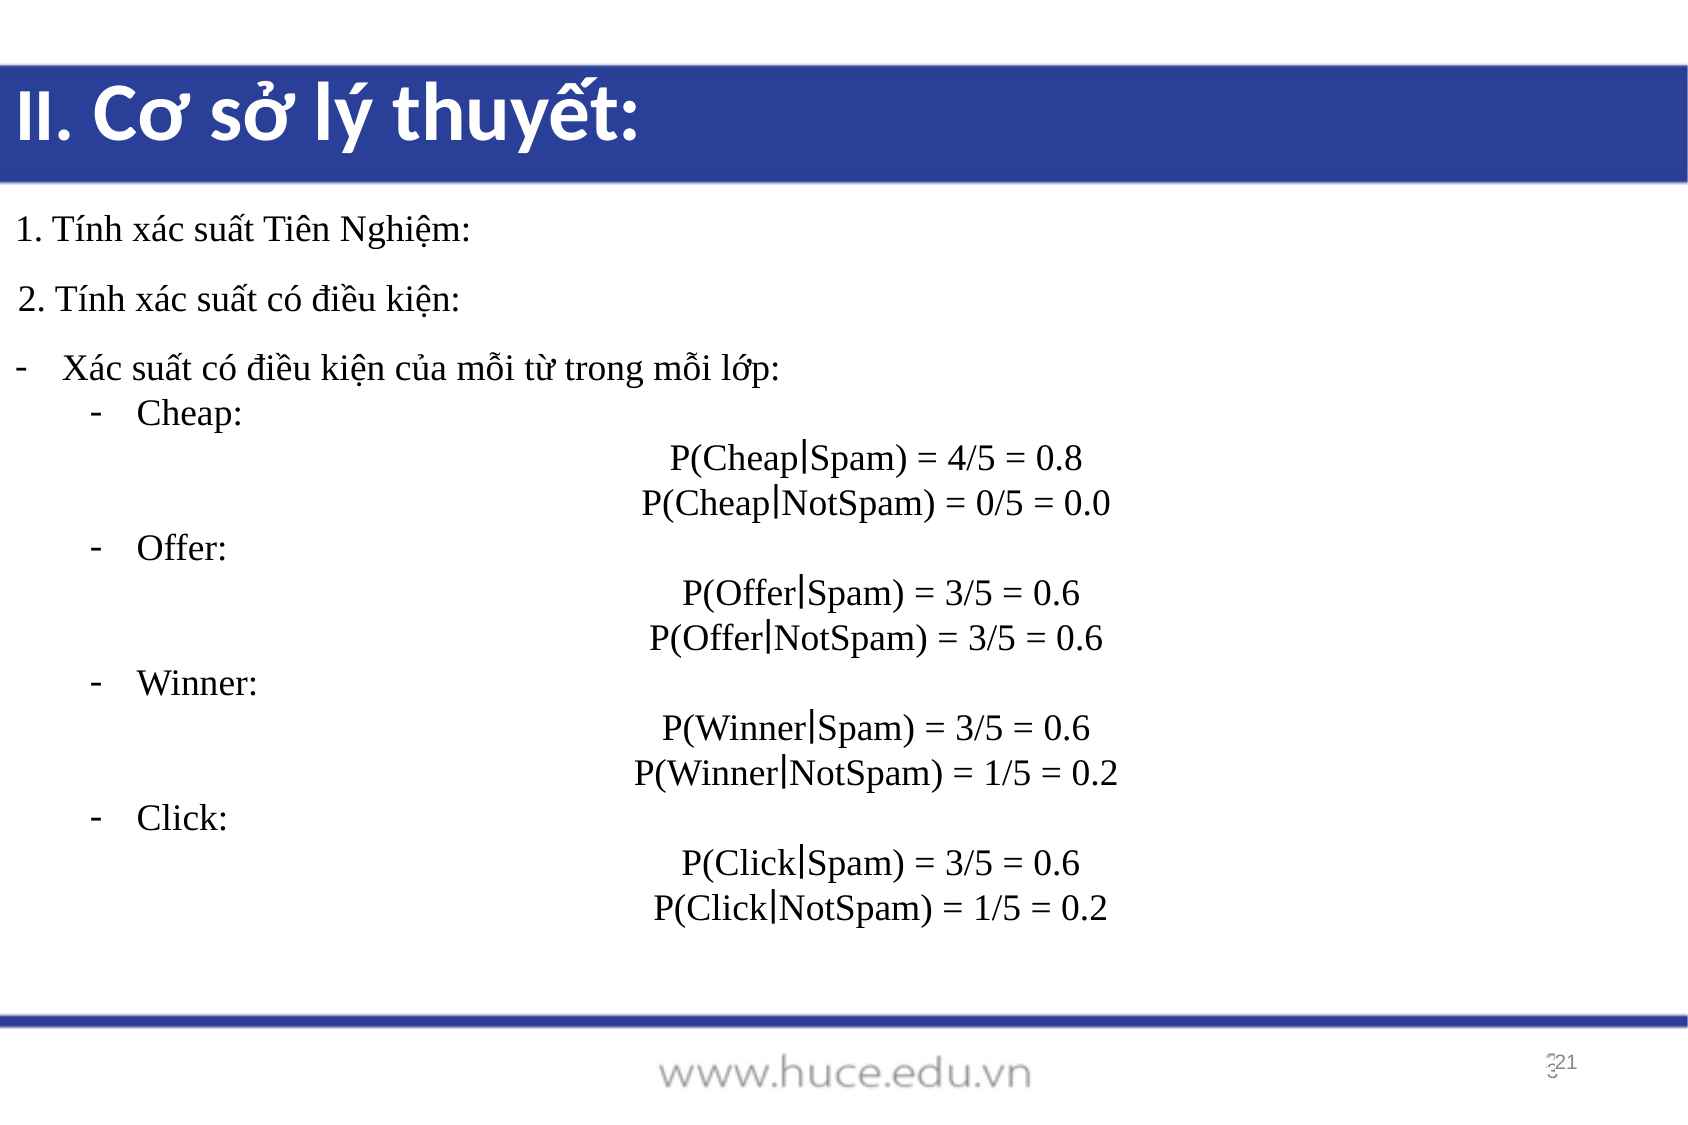

II. Cơ sở lý thuyết:
1. Tính xác suất Tiên Nghiệm:
2. Tính xác suất có điều kiện:
Xác suất có điều kiện của mỗi từ trong mỗi lớp:
Cheap:
P(Cheap∣Spam) = 4/5 = 0.8
P(Cheap∣NotSpam) = 0/5 = 0.0
Offer:
P(Offer∣Spam) = 3/5 = 0.6
P(Offer∣NotSpam) = 3/5 = 0.6
Winner:
P(Winner∣Spam) = 3/5 = 0.6
P(Winner∣NotSpam) = 1/5 = 0.2
Click:
P(Click∣Spam) = 3/5 = 0.6
P(Click∣NotSpam) = 1/5 = 0.2
21
3